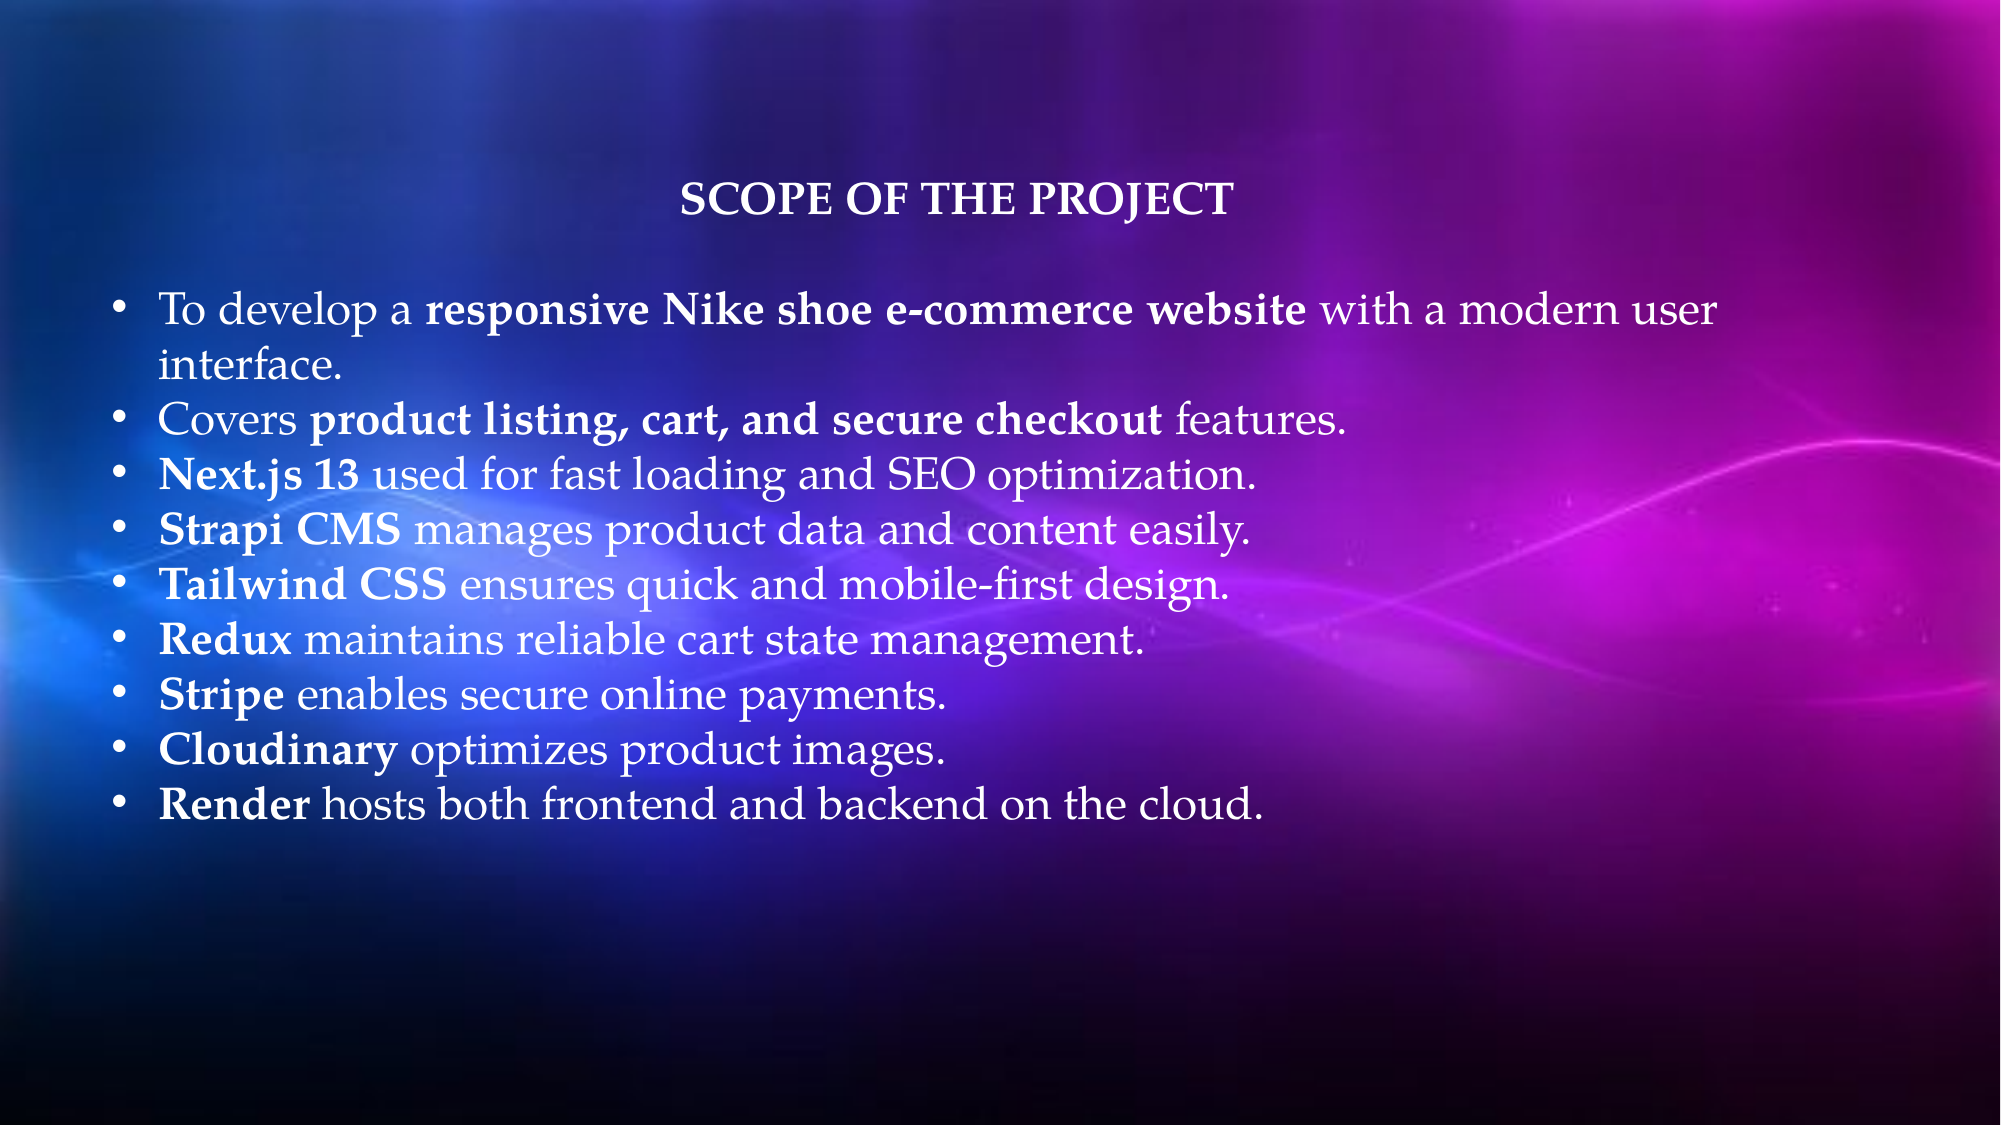

SCOPE OF THE PROJECT

To develop a responsive Nike shoe e-commerce website with a modern user interface.
Covers product listing, cart, and secure checkout features.
Next.js 13 used for fast loading and SEO optimization.
Strapi CMS manages product data and content easily.
Tailwind CSS ensures quick and mobile-first design.
Redux maintains reliable cart state management.
Stripe enables secure online payments.
Cloudinary optimizes product images.
Render hosts both frontend and backend on the cloud.